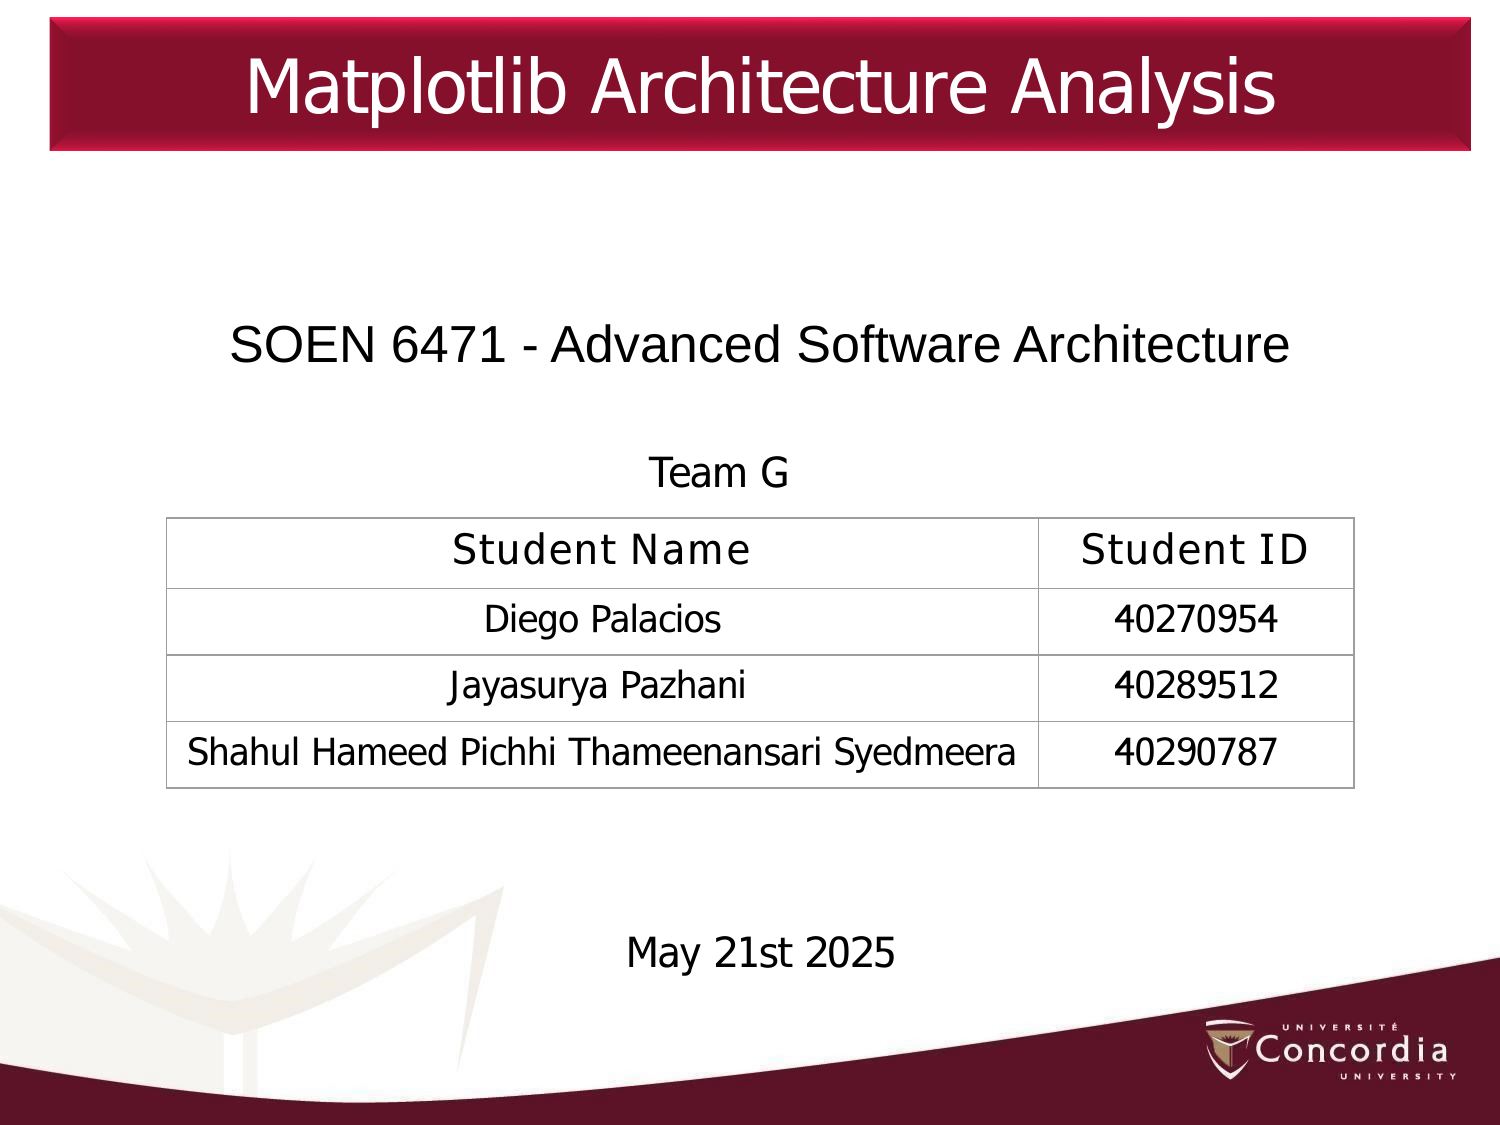

Matplotlib Architecture Analysis
SOEN 6471 - Advanced Software Architecture
Team G
| Student Name | Student ID |
| --- | --- |
| Diego Palacios | 40270954 |
| Jayasurya Pazhani | 40289512 |
| Shahul Hameed Pichhi Thameenansari Syedmeera | 40290787 |
May 21st 2025